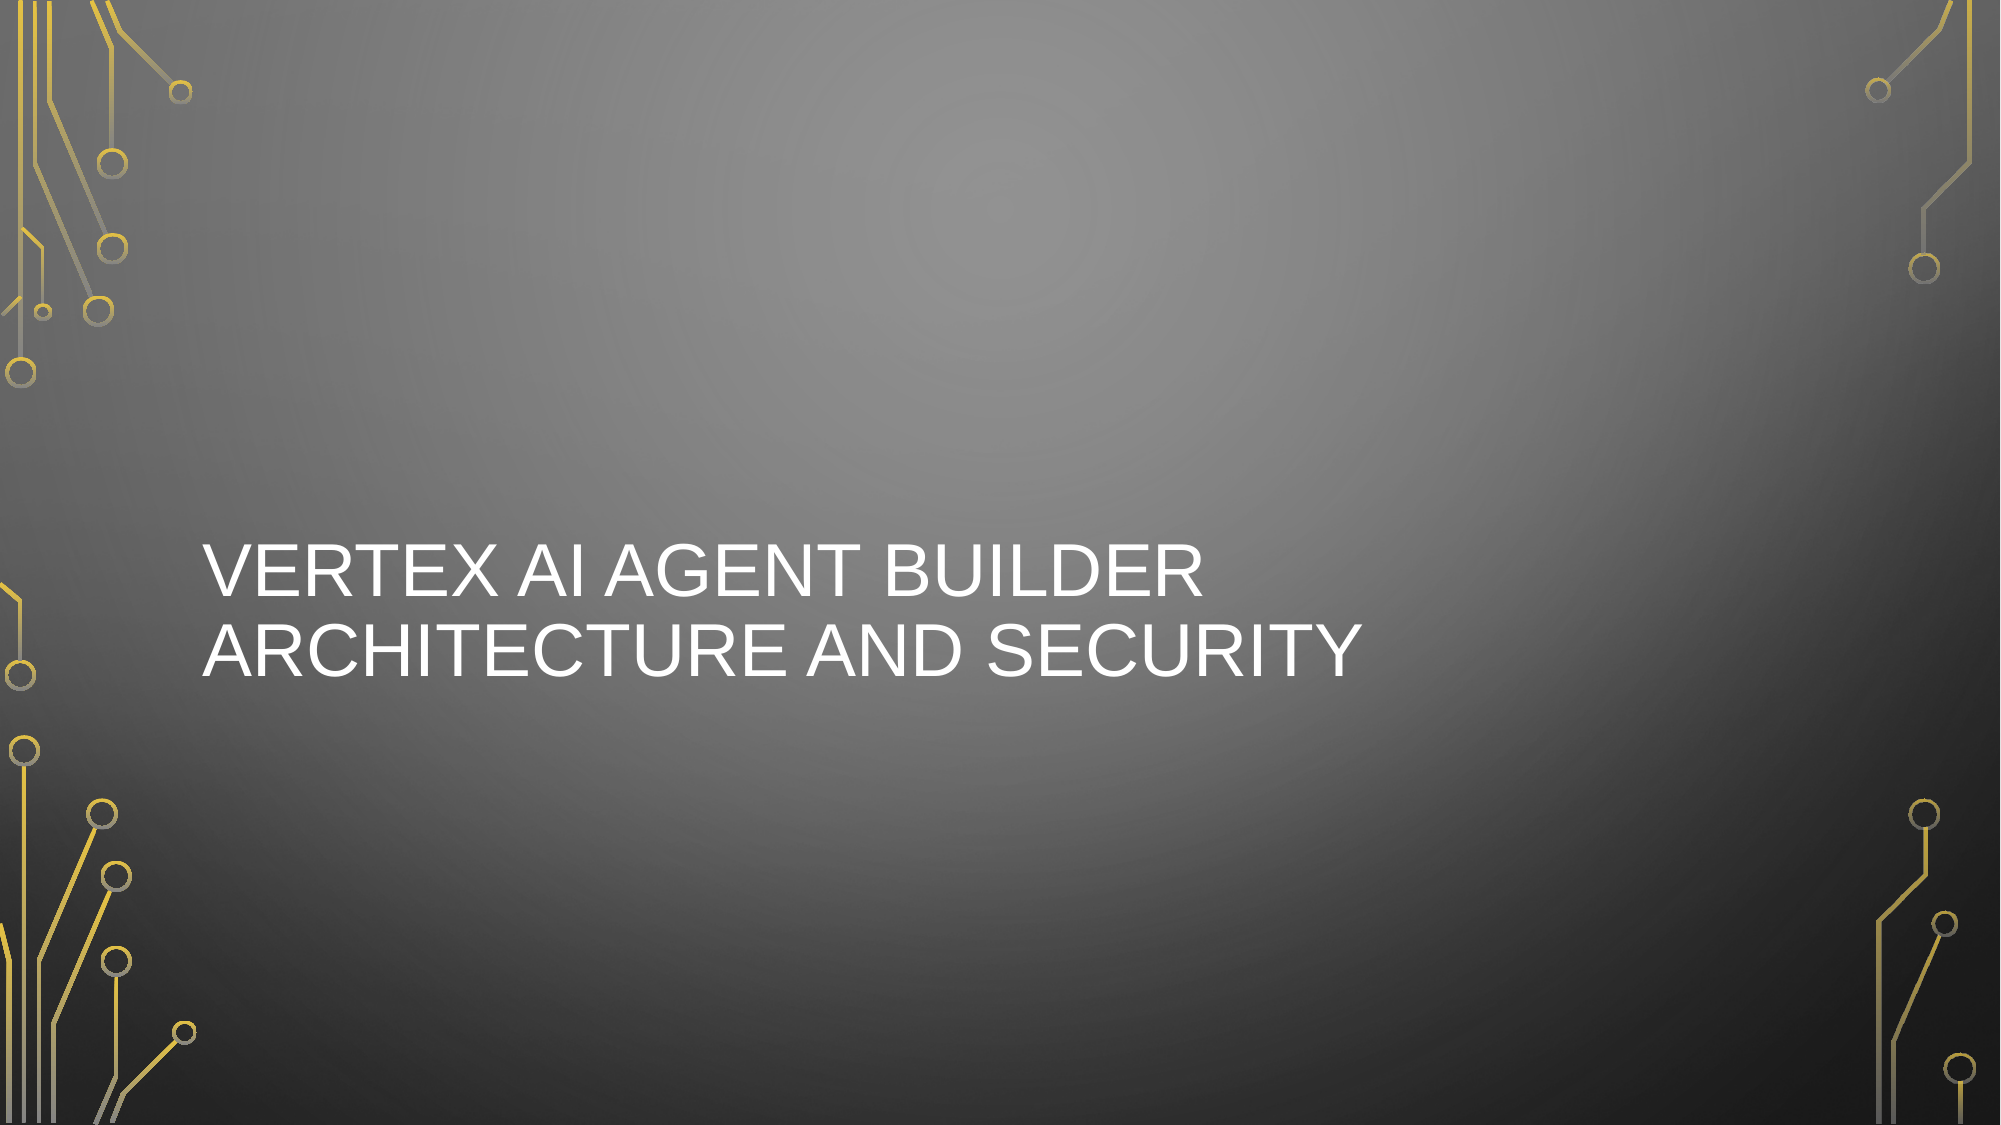

# Vertex ai agent builder architecture and security